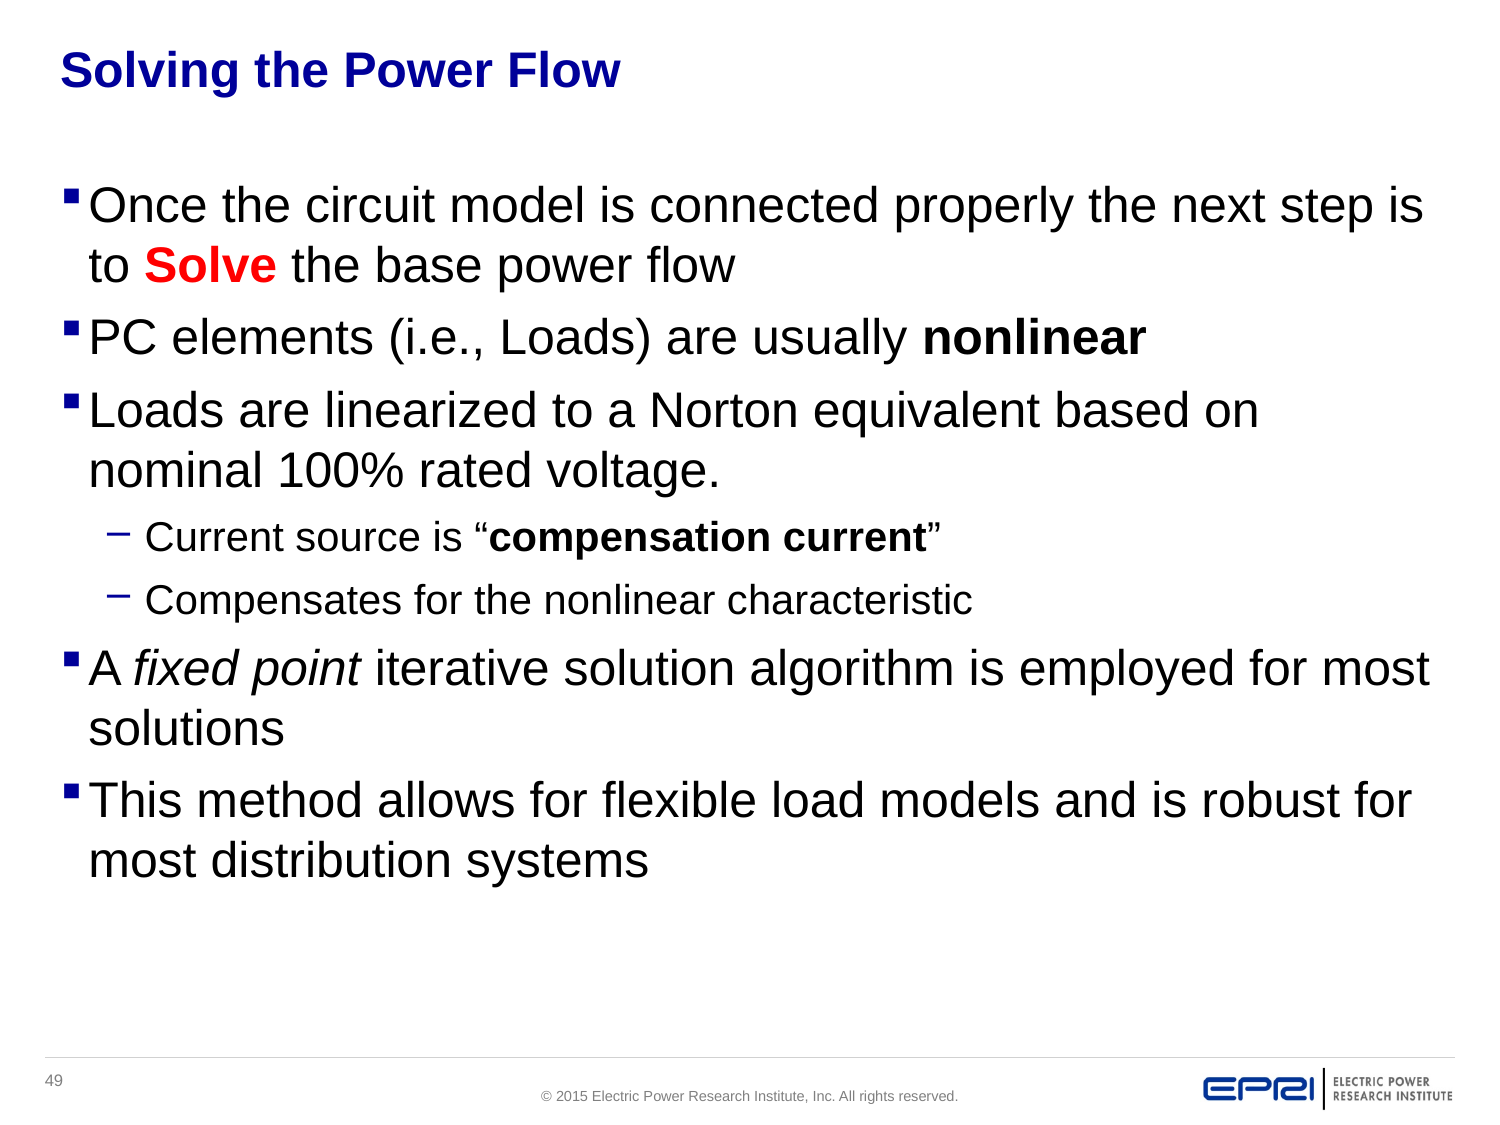

# Solving the Power Flow
Once the circuit model is connected properly the next step is to Solve the base power flow
PC elements (i.e., Loads) are usually nonlinear
Loads are linearized to a Norton equivalent based on nominal 100% rated voltage.
Current source is “compensation current”
Compensates for the nonlinear characteristic
A fixed point iterative solution algorithm is employed for most solutions
This method allows for flexible load models and is robust for most distribution systems